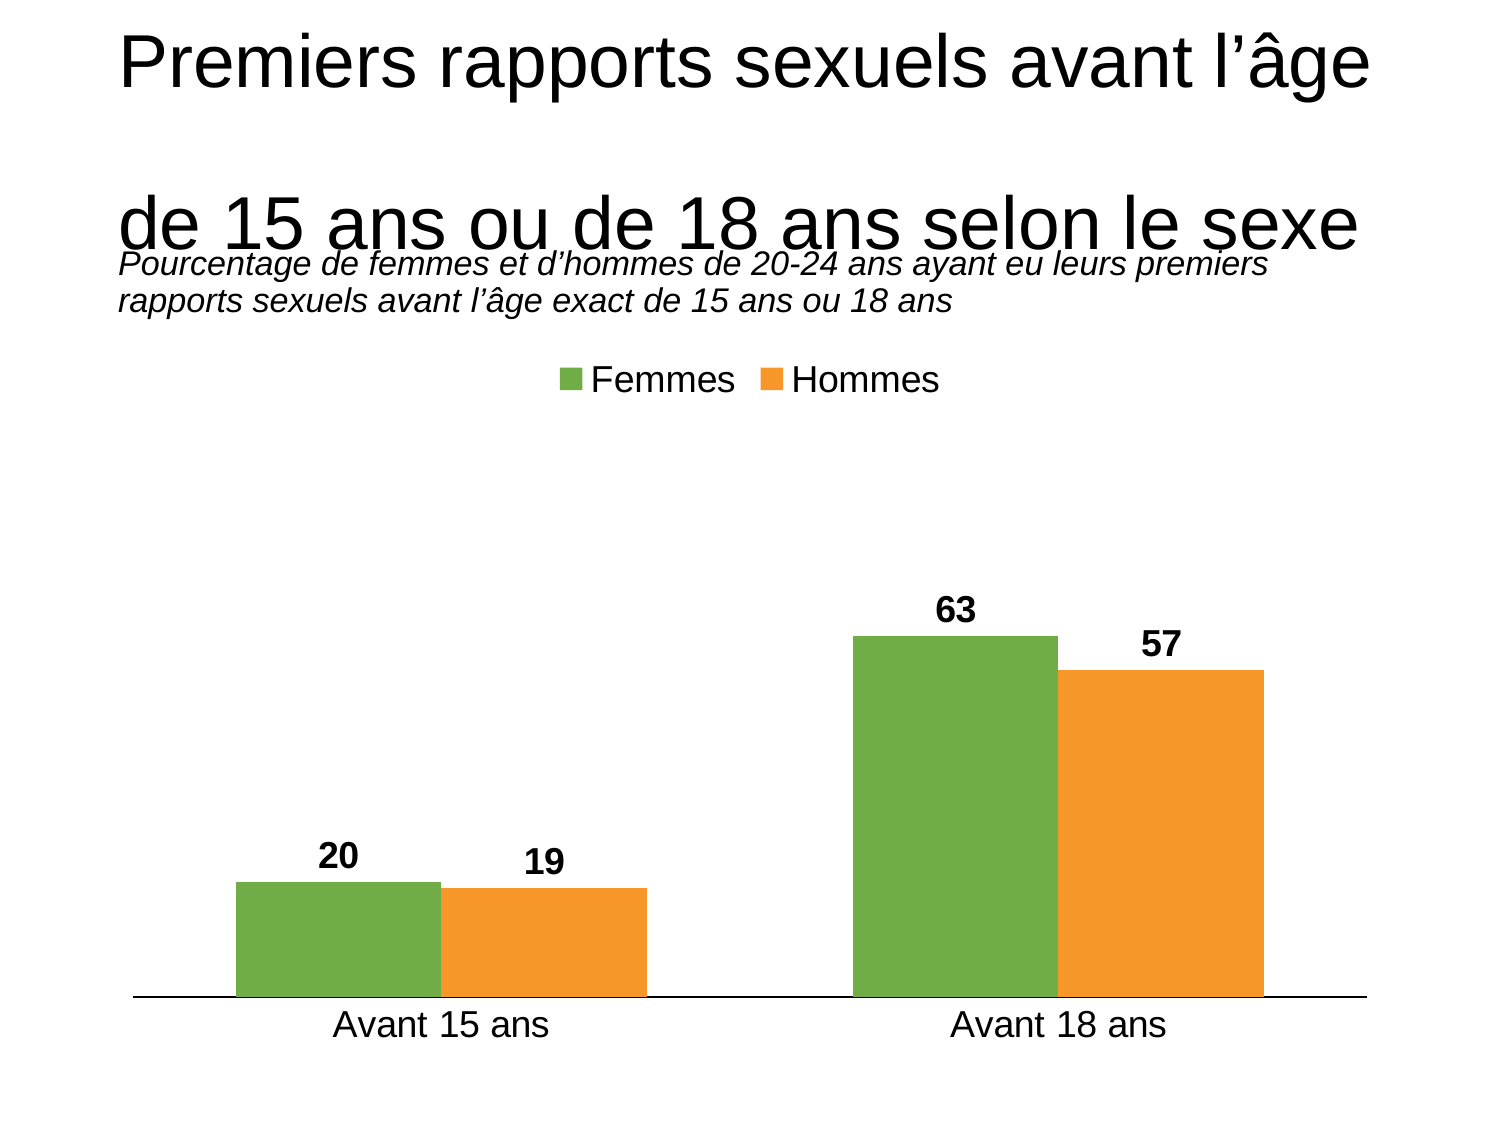

# Premiers rapports sexuels avant l’âge de 15 ans ou de 18 ans selon le sexe
Pourcentage de femmes et d’hommes de 20-24 ans ayant eu leurs premiers rapports sexuels avant l’âge exact de 15 ans ou 18 ans

### Chart

| Category | Femmes | Hommes |
|---|---|---|
| Avant 15 ans | 20.0 | 19.0 |
| Avant 18 ans | 63.0 | 57.0 |